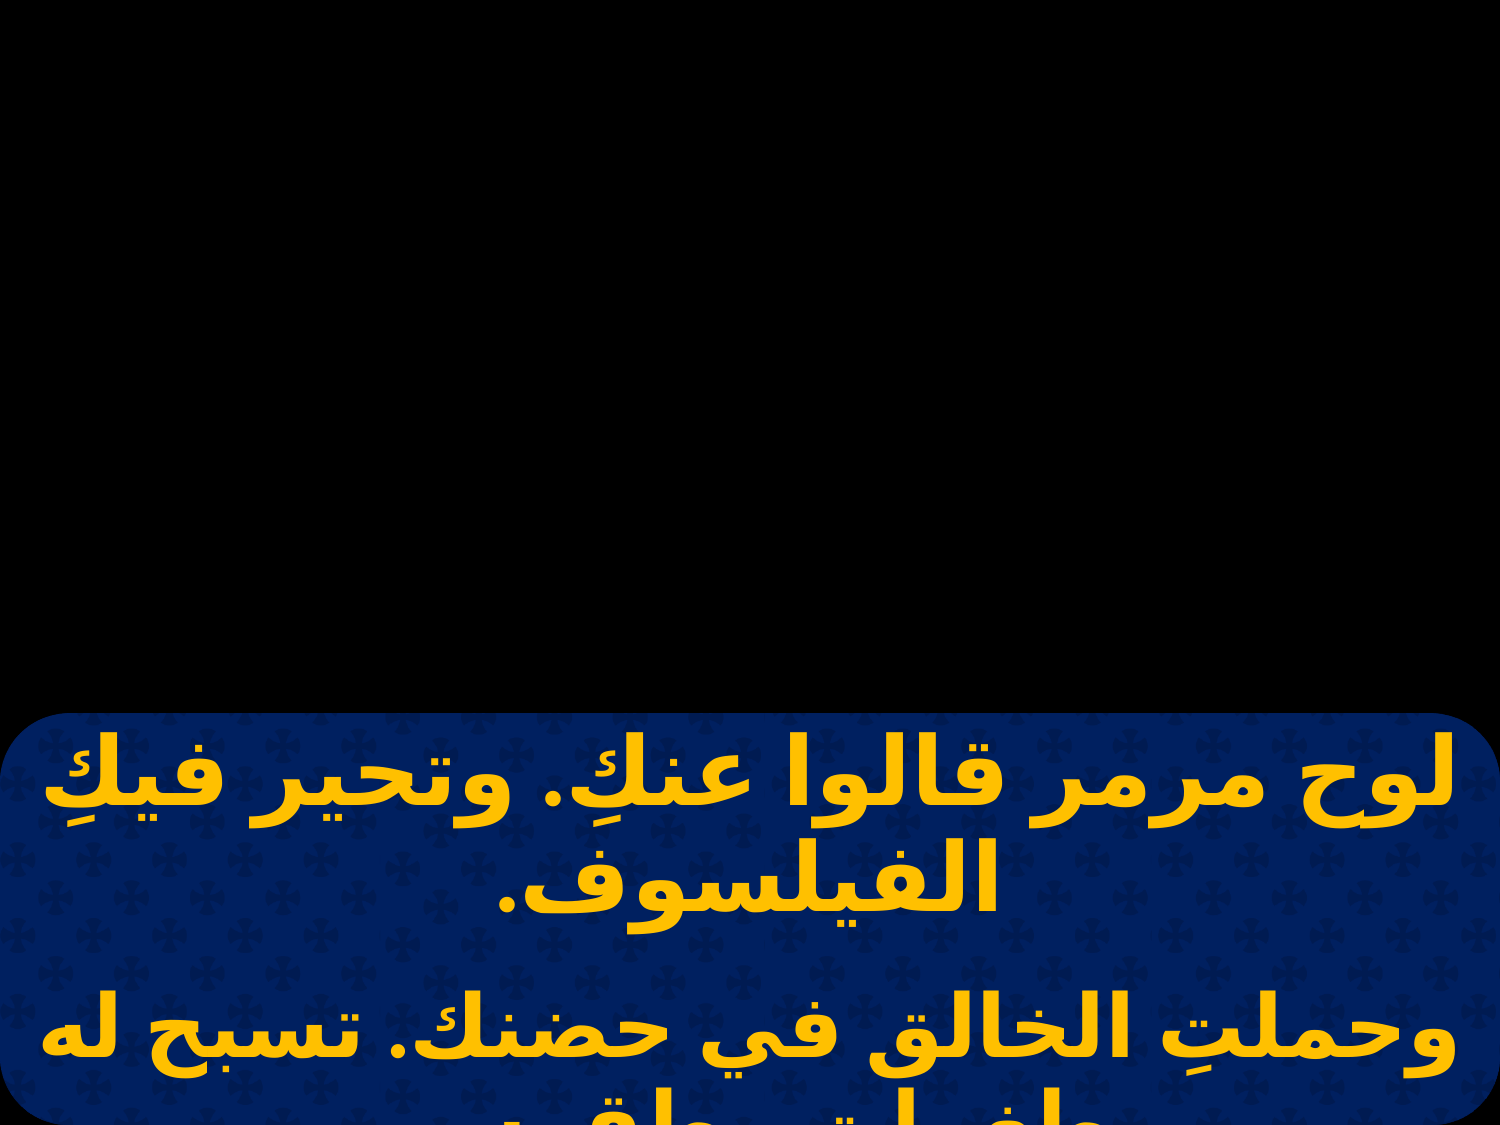

| لوح مرمر قالوا عنكِ. وتحير فيكِ الفيلسوف. |
| --- |
|  |
| وحملتِ الخالق في حضنك. تسبح له طغمات وطقوس. |